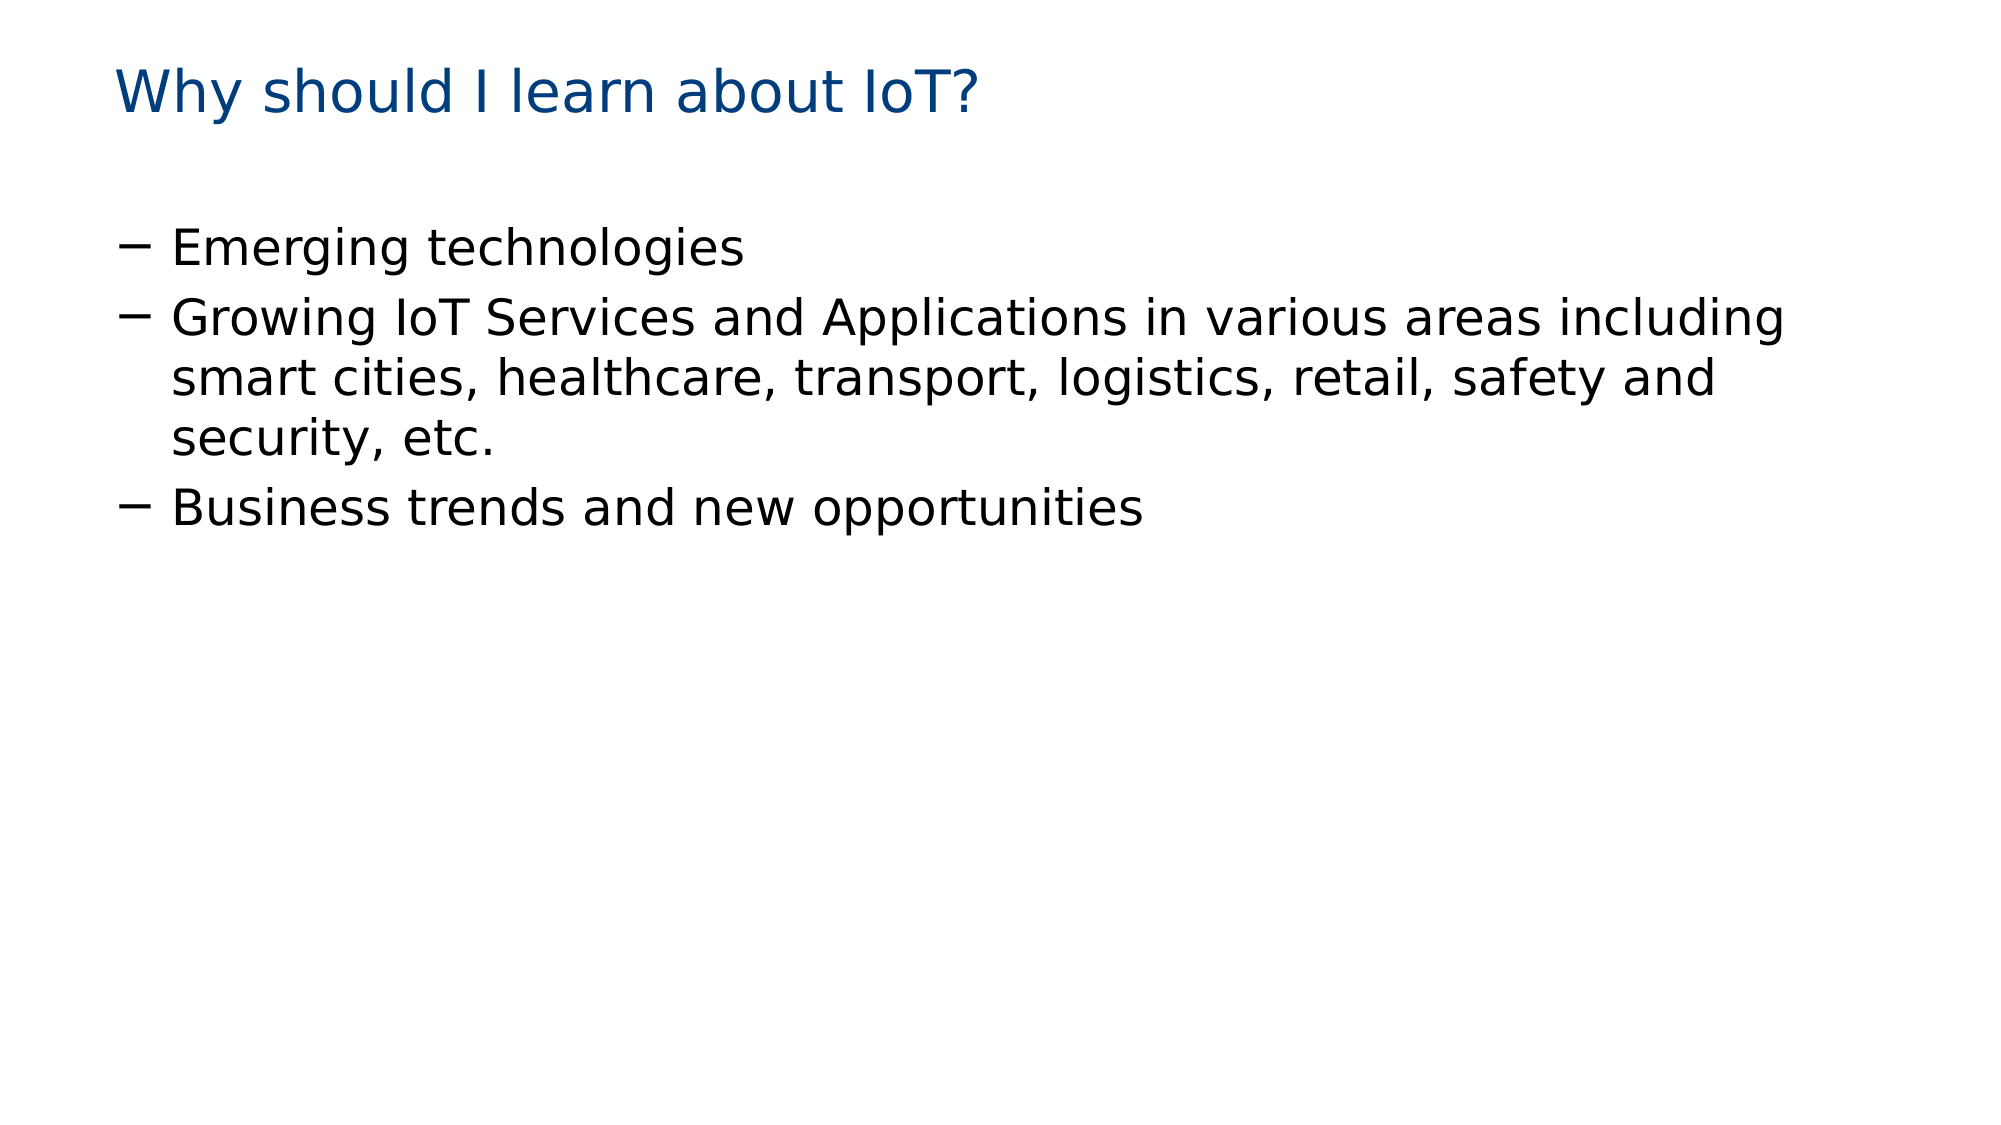

# Why should I learn about IoT?
Emerging technologies
Growing IoT Services and Applications in various areas including smart cities, healthcare, transport, logistics, retail, safety and security, etc.
Business trends and new opportunities

17